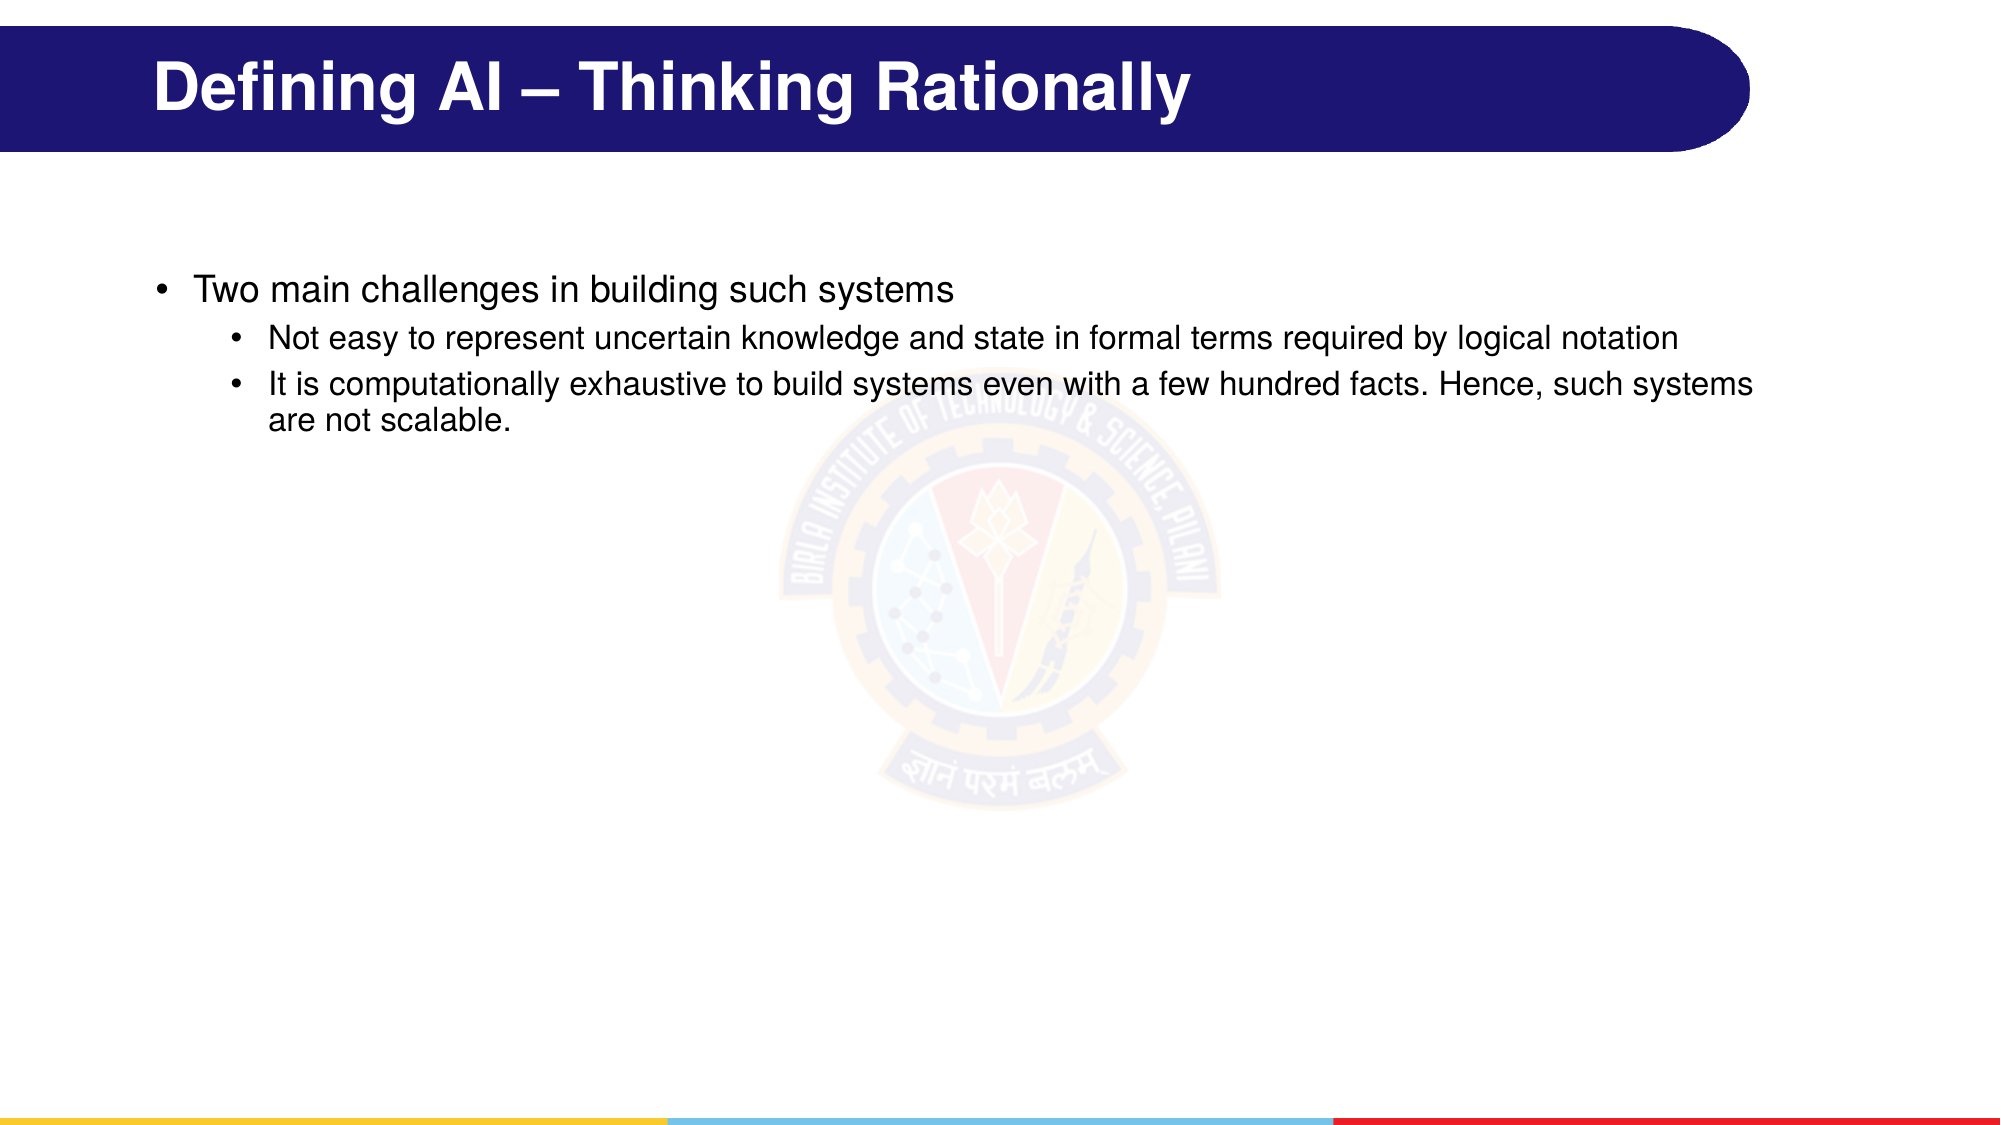

# Defining AI – Thinking Rationally

Two main challenges in building such systems
Not easy to represent uncertain knowledge and state in formal terms required by logical notation
It is computationally exhaustive to build systems even with a few hundred facts. Hence, such systems are not scalable.